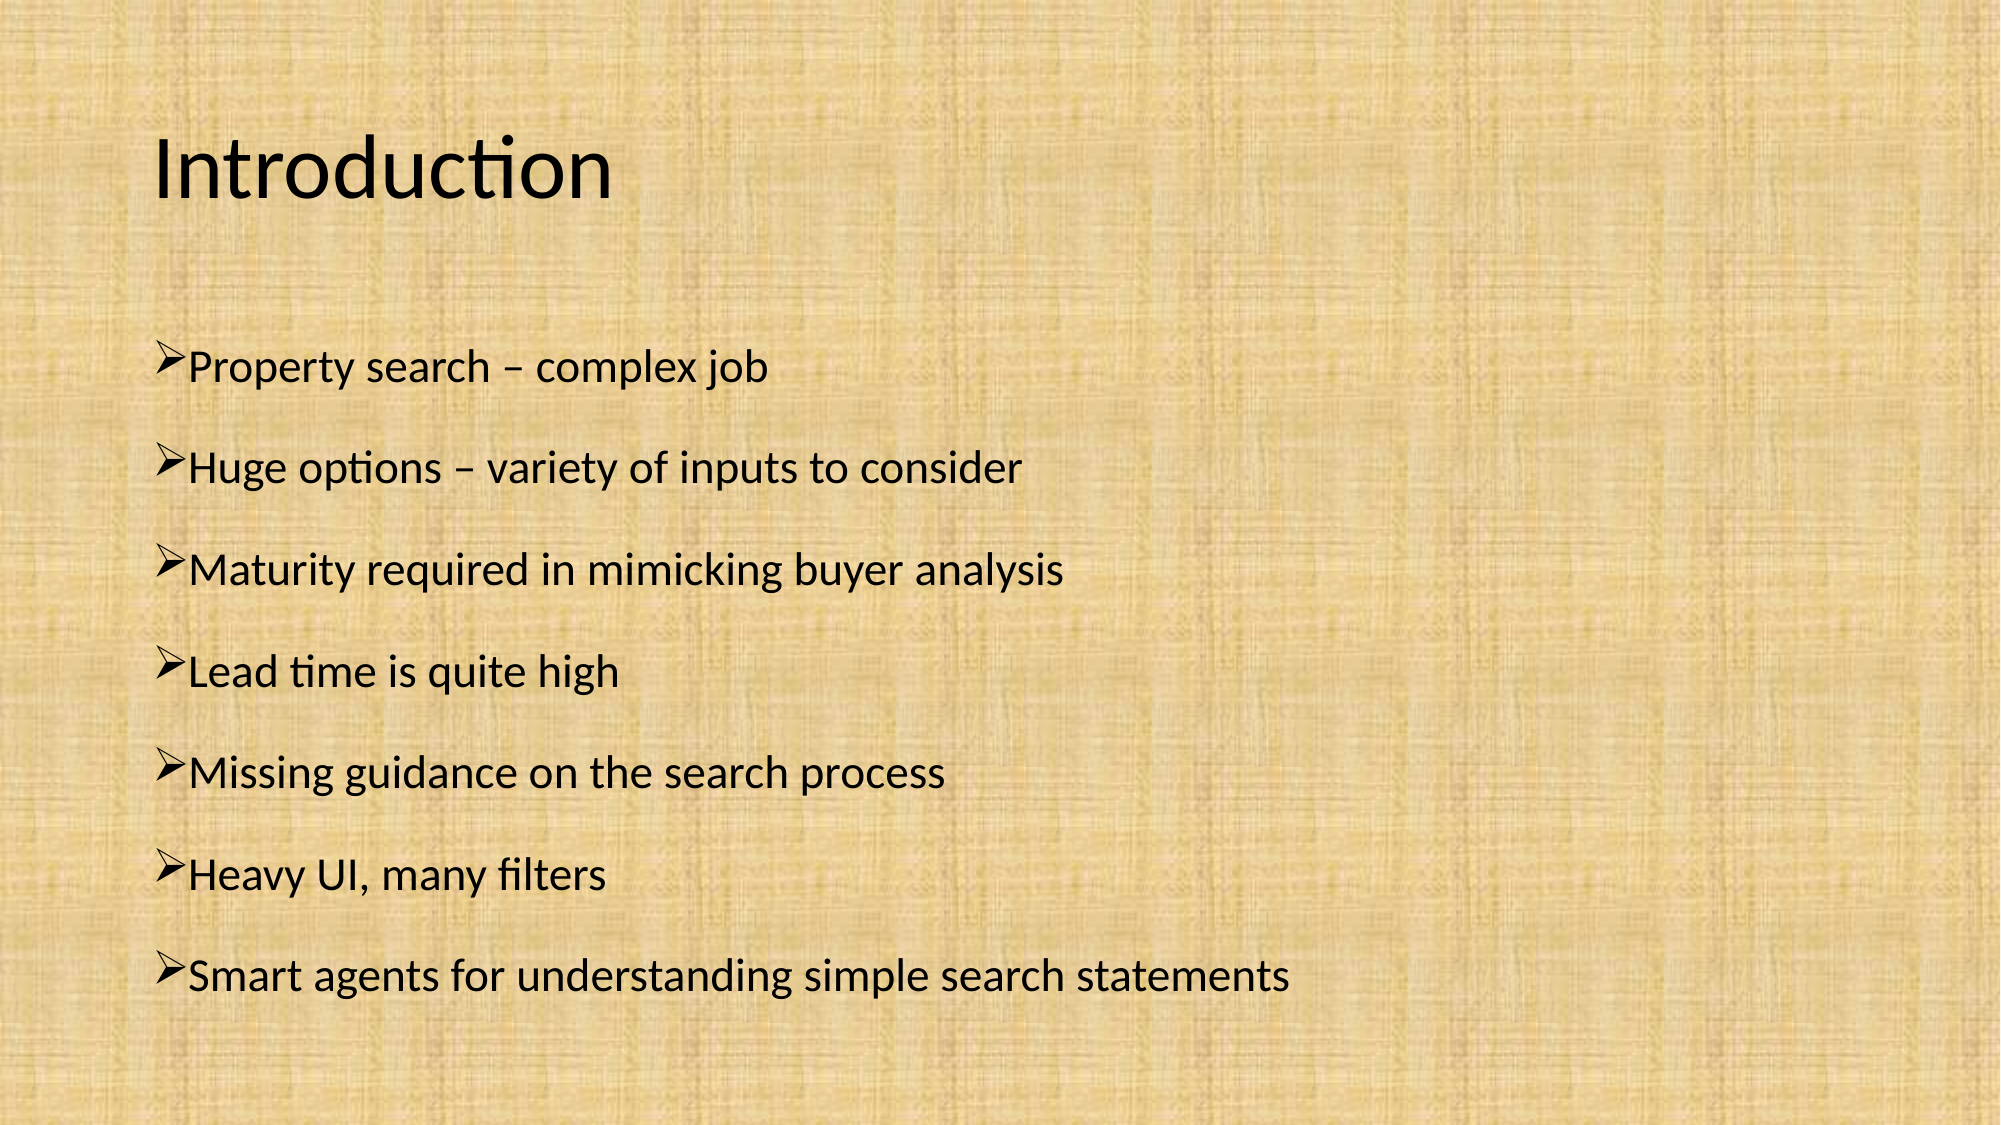

# Introduction
Property search – complex job
Huge options – variety of inputs to consider
Maturity required in mimicking buyer analysis
Lead time is quite high
Missing guidance on the search process
Heavy UI, many filters
Smart agents for understanding simple search statements